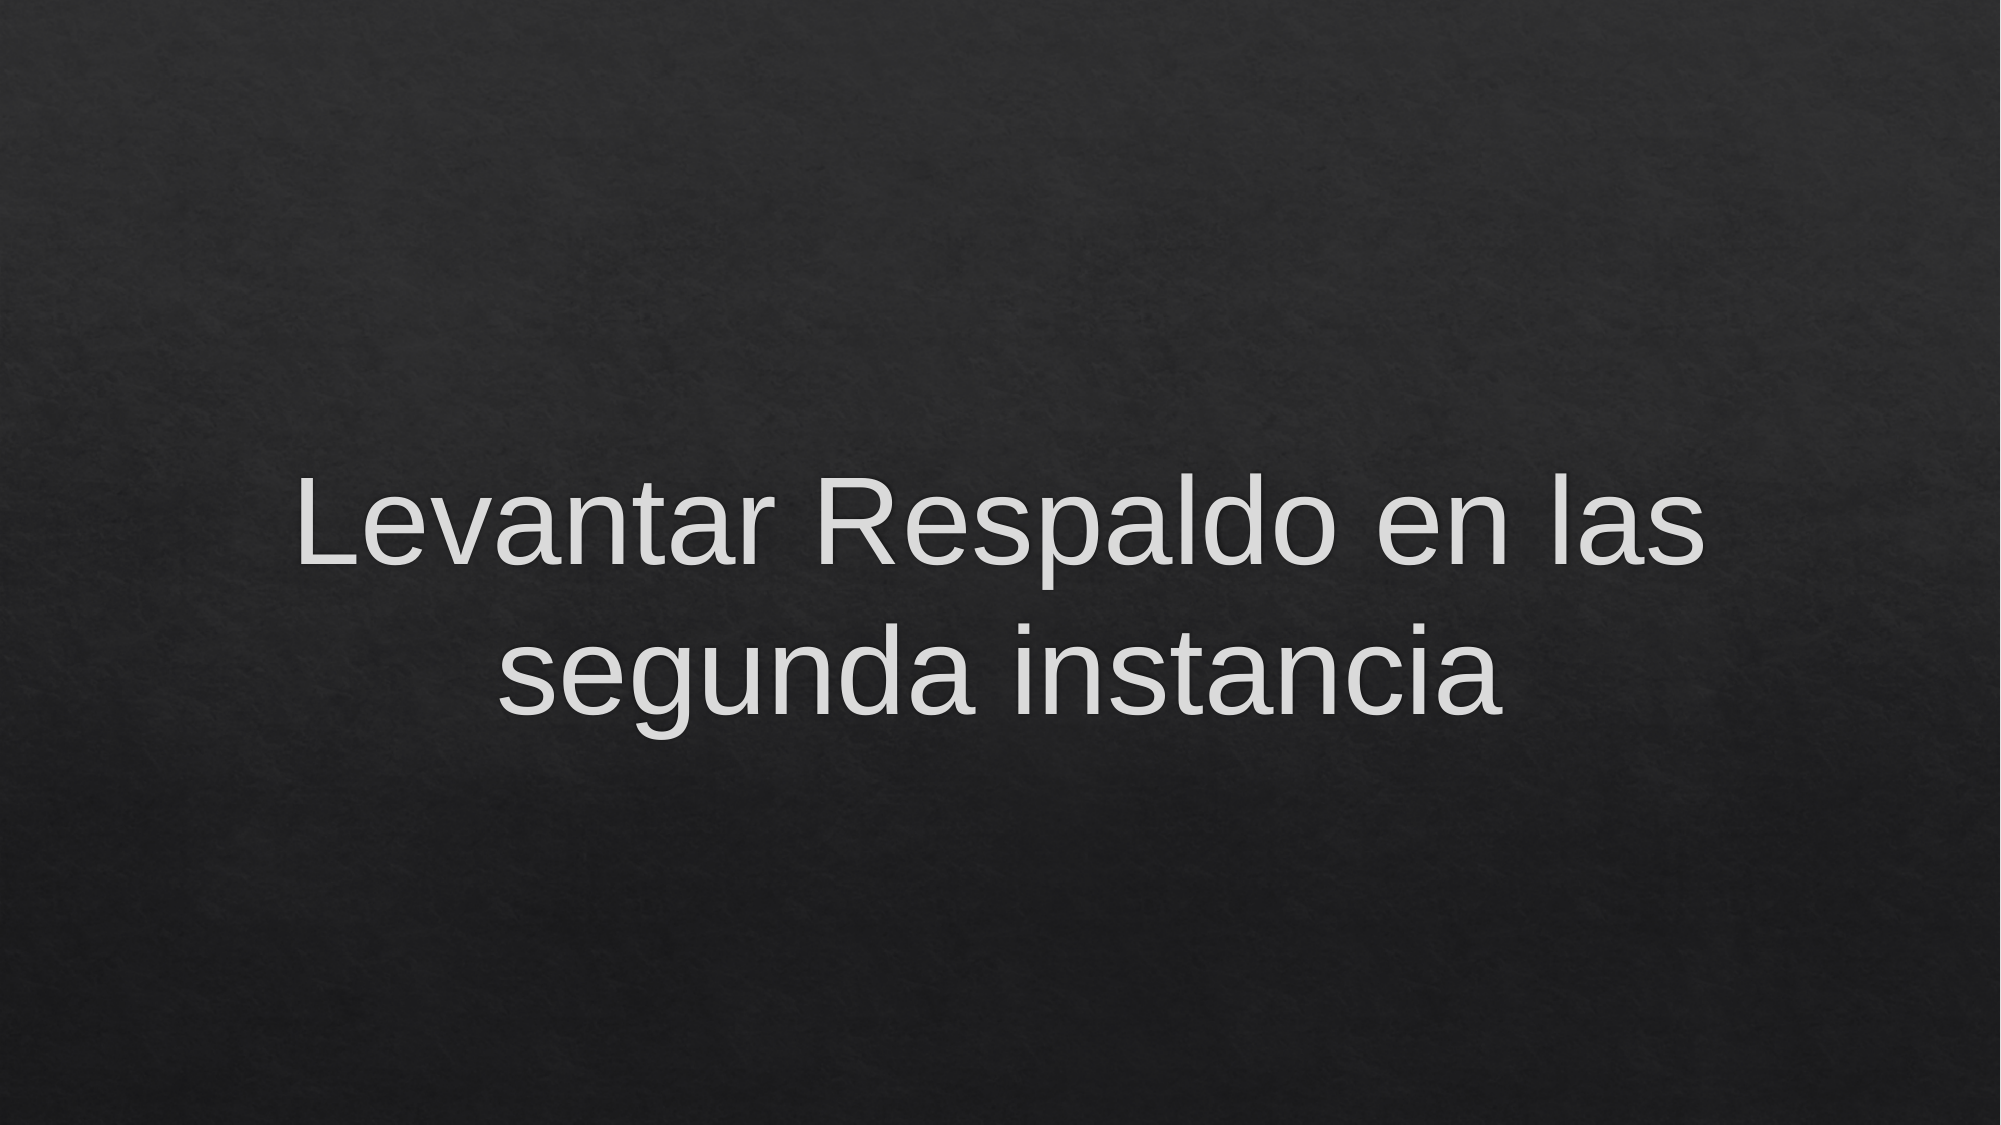

# Levantar Respaldo en las segunda instancia